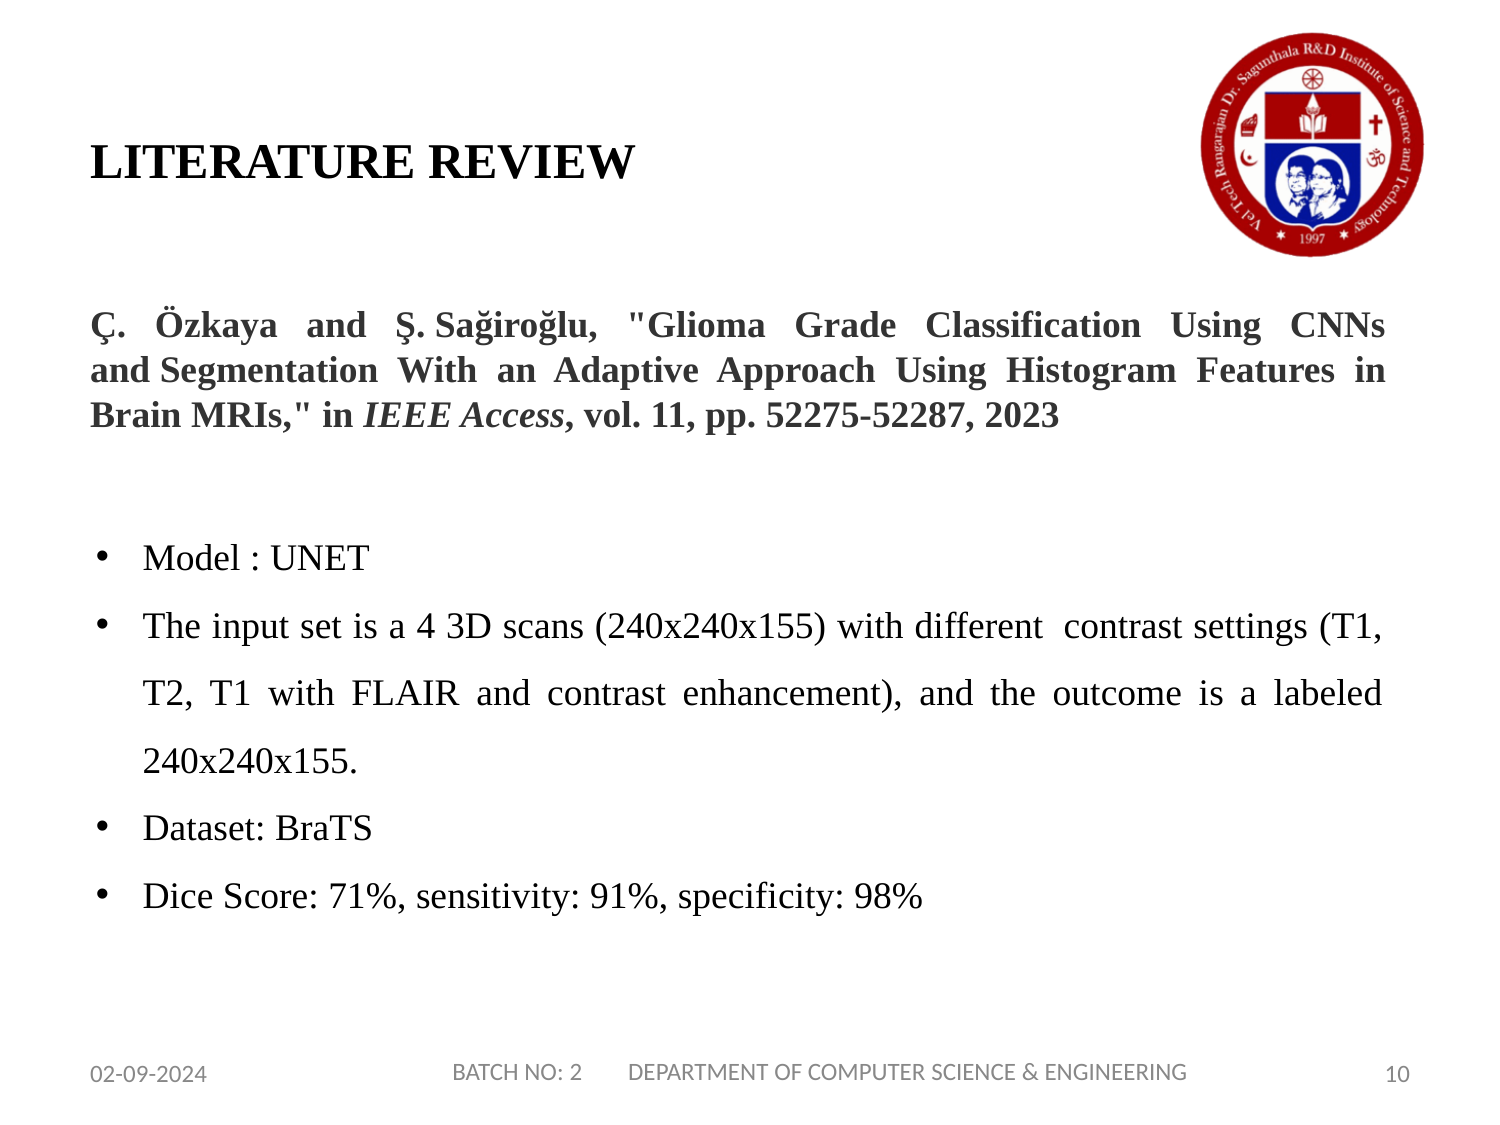

LITERATURE REVIEW
Ç. Özkaya and Ş. Sağiroğlu, "Glioma Grade Classification Using CNNs and Segmentation With an Adaptive Approach Using Histogram Features in Brain MRIs," in IEEE Access, vol. 11, pp. 52275-52287, 2023
Model : UNET
The input set is a 4 3D scans (240x240x155) with different  contrast settings (T1, T2, T1 with FLAIR and contrast enhancement), and the outcome is a labeled 240x240x155.
Dataset: BraTS
Dice Score: 71%, sensitivity: 91%, specificity: 98%
BATCH NO: 2        DEPARTMENT OF COMPUTER SCIENCE & ENGINEERING
02-09-2024
10